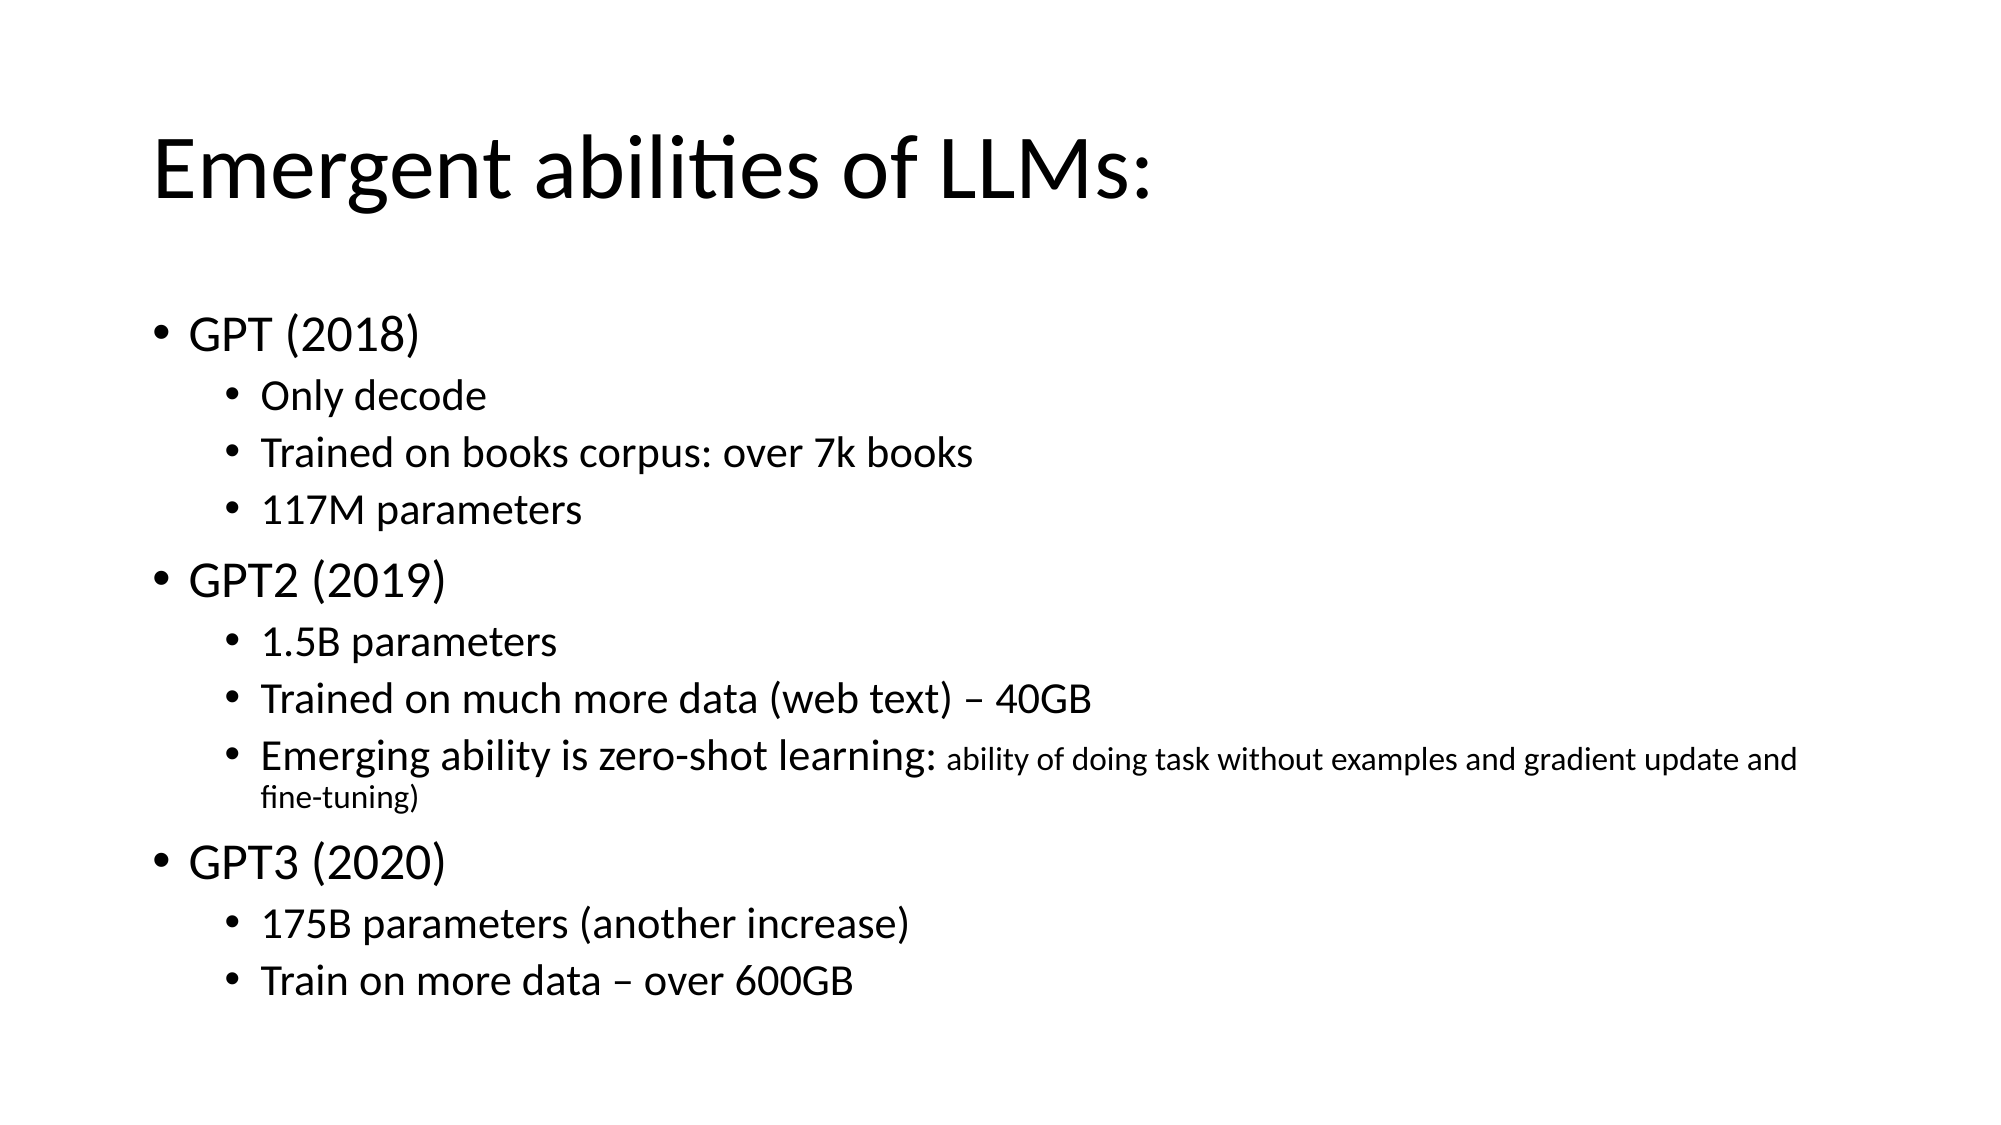

# Emergent abilities of LLMs:
GPT (2018)
Only decode
Trained on books corpus: over 7k books
117M parameters
GPT2 (2019)
1.5B parameters
Trained on much more data (web text) – 40GB
Emerging ability is zero-shot learning: ability of doing task without examples and gradient update and fine-tuning)
GPT3 (2020)
175B parameters (another increase)
Train on more data – over 600GB